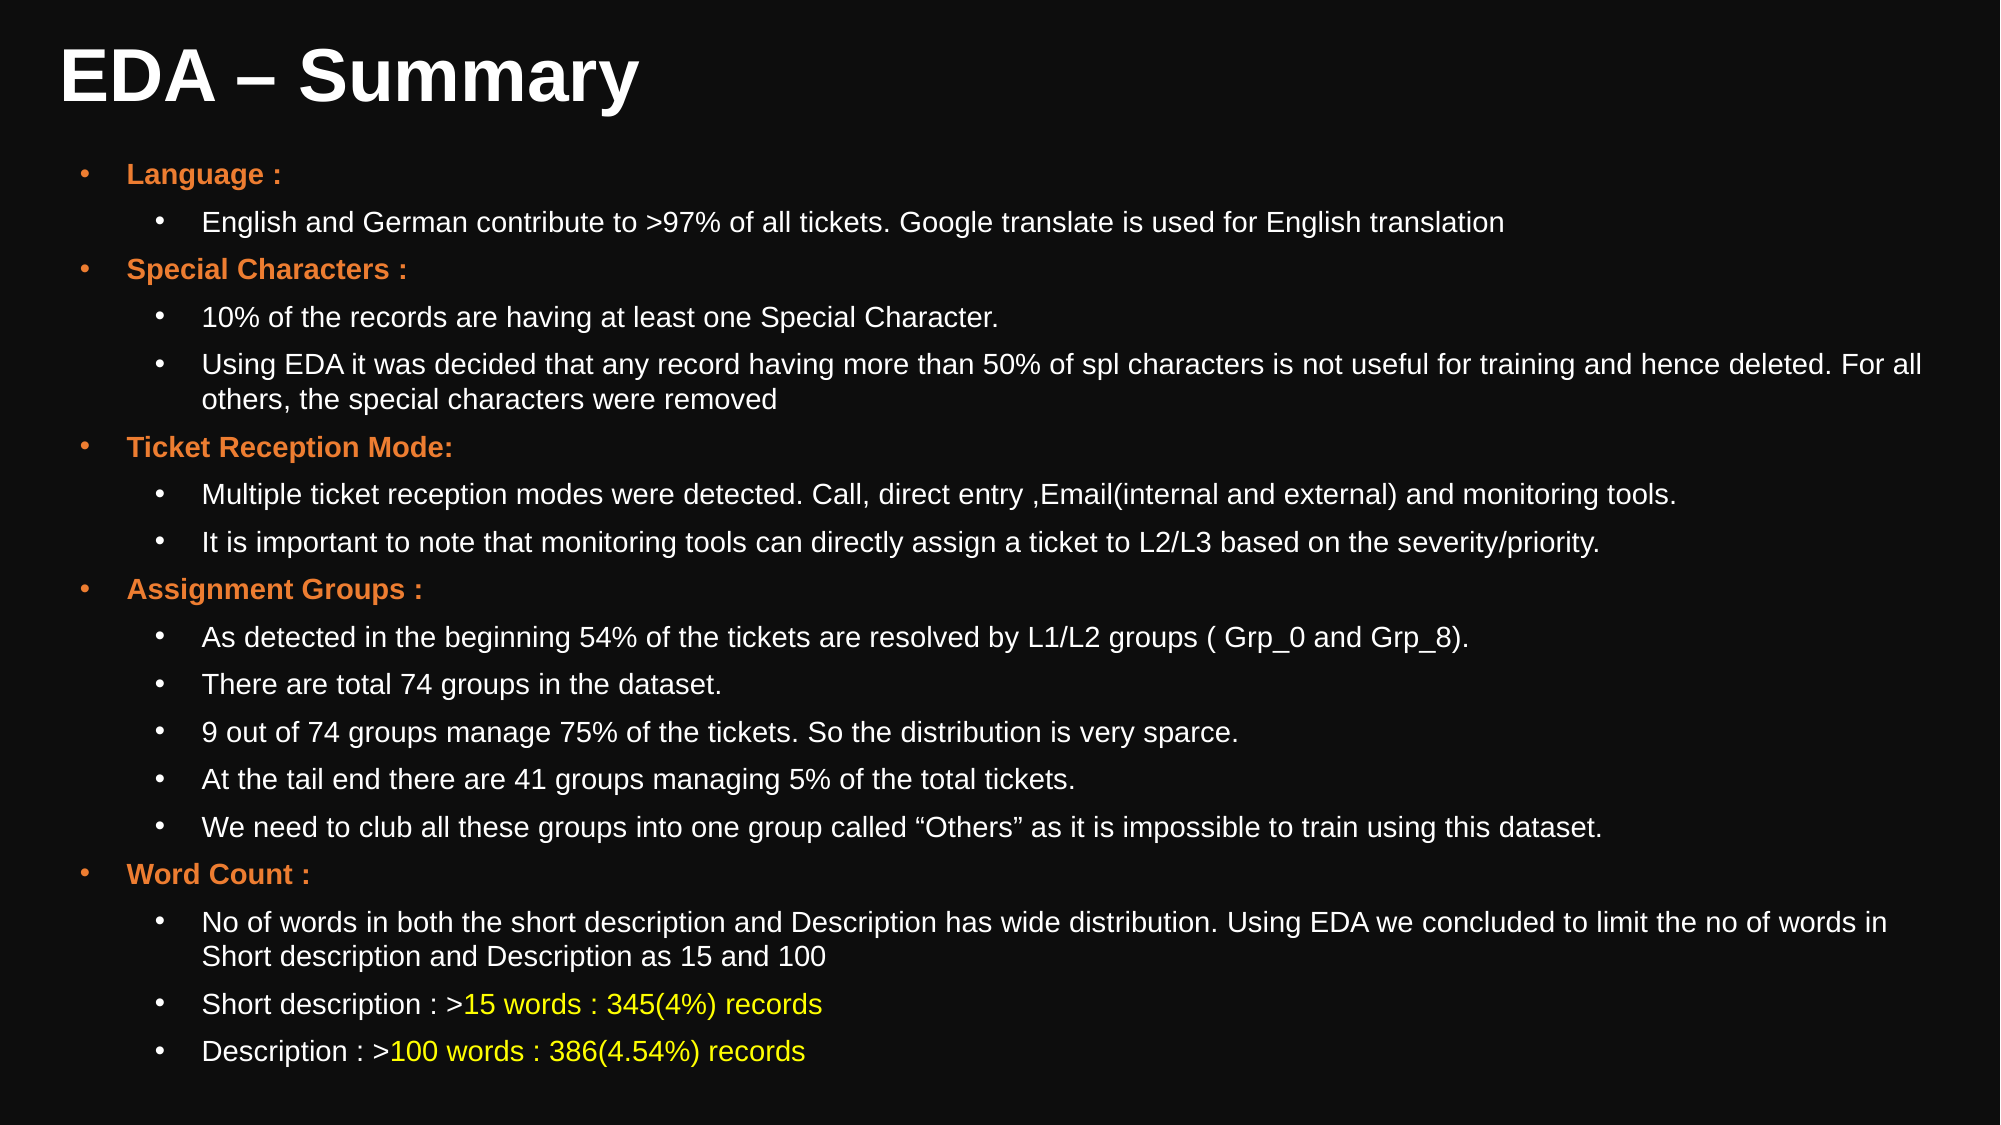

EDA – Summary
Language :
English and German contribute to >97% of all tickets. Google translate is used for English translation
Special Characters :
10% of the records are having at least one Special Character.
Using EDA it was decided that any record having more than 50% of spl characters is not useful for training and hence deleted. For all others, the special characters were removed
Ticket Reception Mode:
Multiple ticket reception modes were detected. Call, direct entry ,Email(internal and external) and monitoring tools.
It is important to note that monitoring tools can directly assign a ticket to L2/L3 based on the severity/priority.
Assignment Groups :
As detected in the beginning 54% of the tickets are resolved by L1/L2 groups ( Grp_0 and Grp_8).
There are total 74 groups in the dataset.
9 out of 74 groups manage 75% of the tickets. So the distribution is very sparce.
At the tail end there are 41 groups managing 5% of the total tickets.
We need to club all these groups into one group called “Others” as it is impossible to train using this dataset.
Word Count :
No of words in both the short description and Description has wide distribution. Using EDA we concluded to limit the no of words in Short description and Description as 15 and 100
Short description : >15 words : 345(4%) records
Description : >100 words : 386(4.54%) records